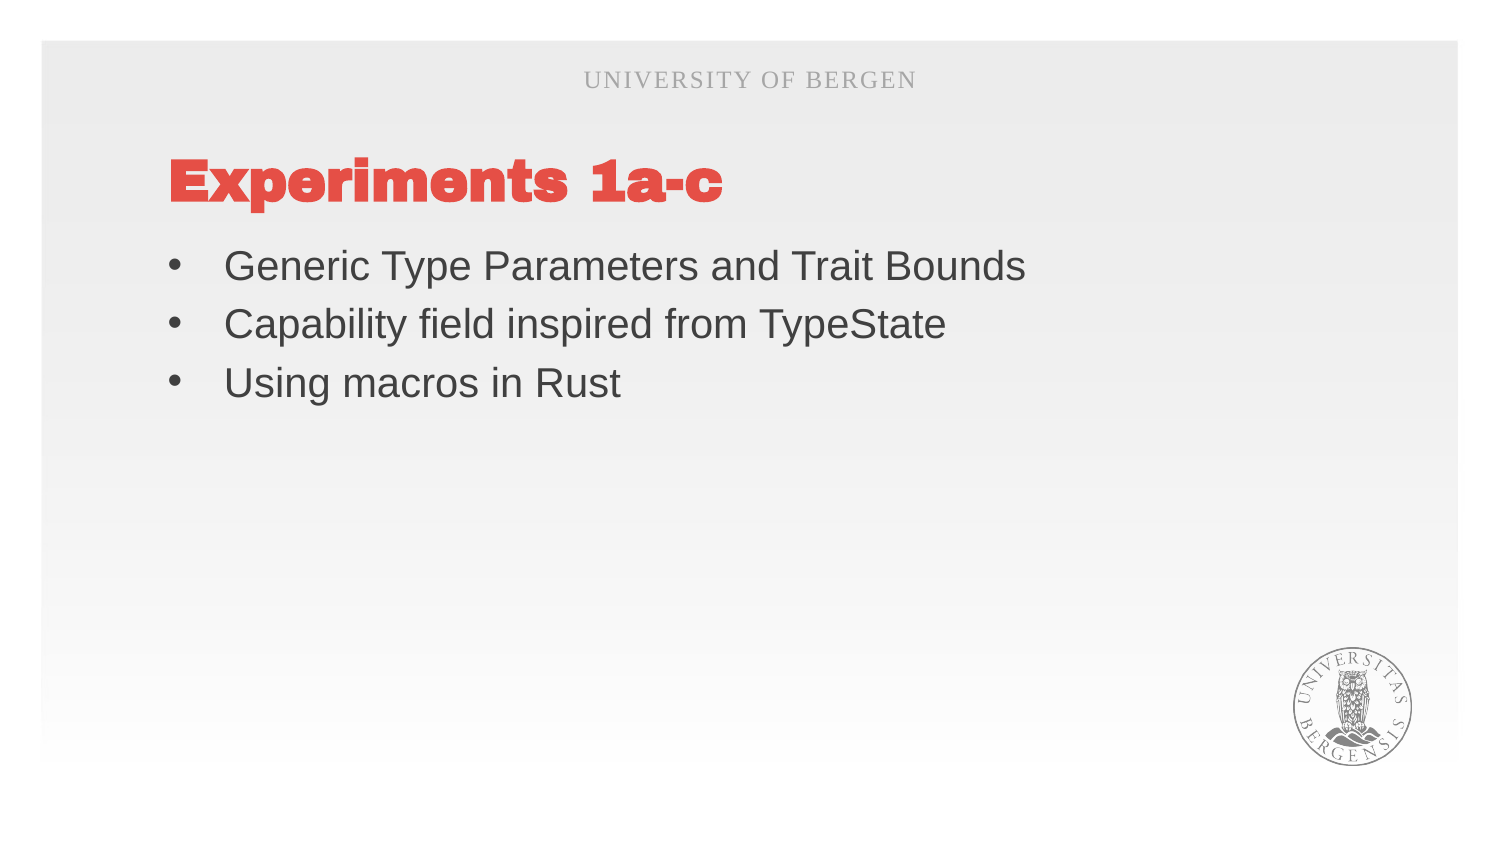

University of Bergen
# Experiments 1a-c
Generic Type Parameters and Trait Bounds
Capability field inspired from TypeState
Using macros in Rust